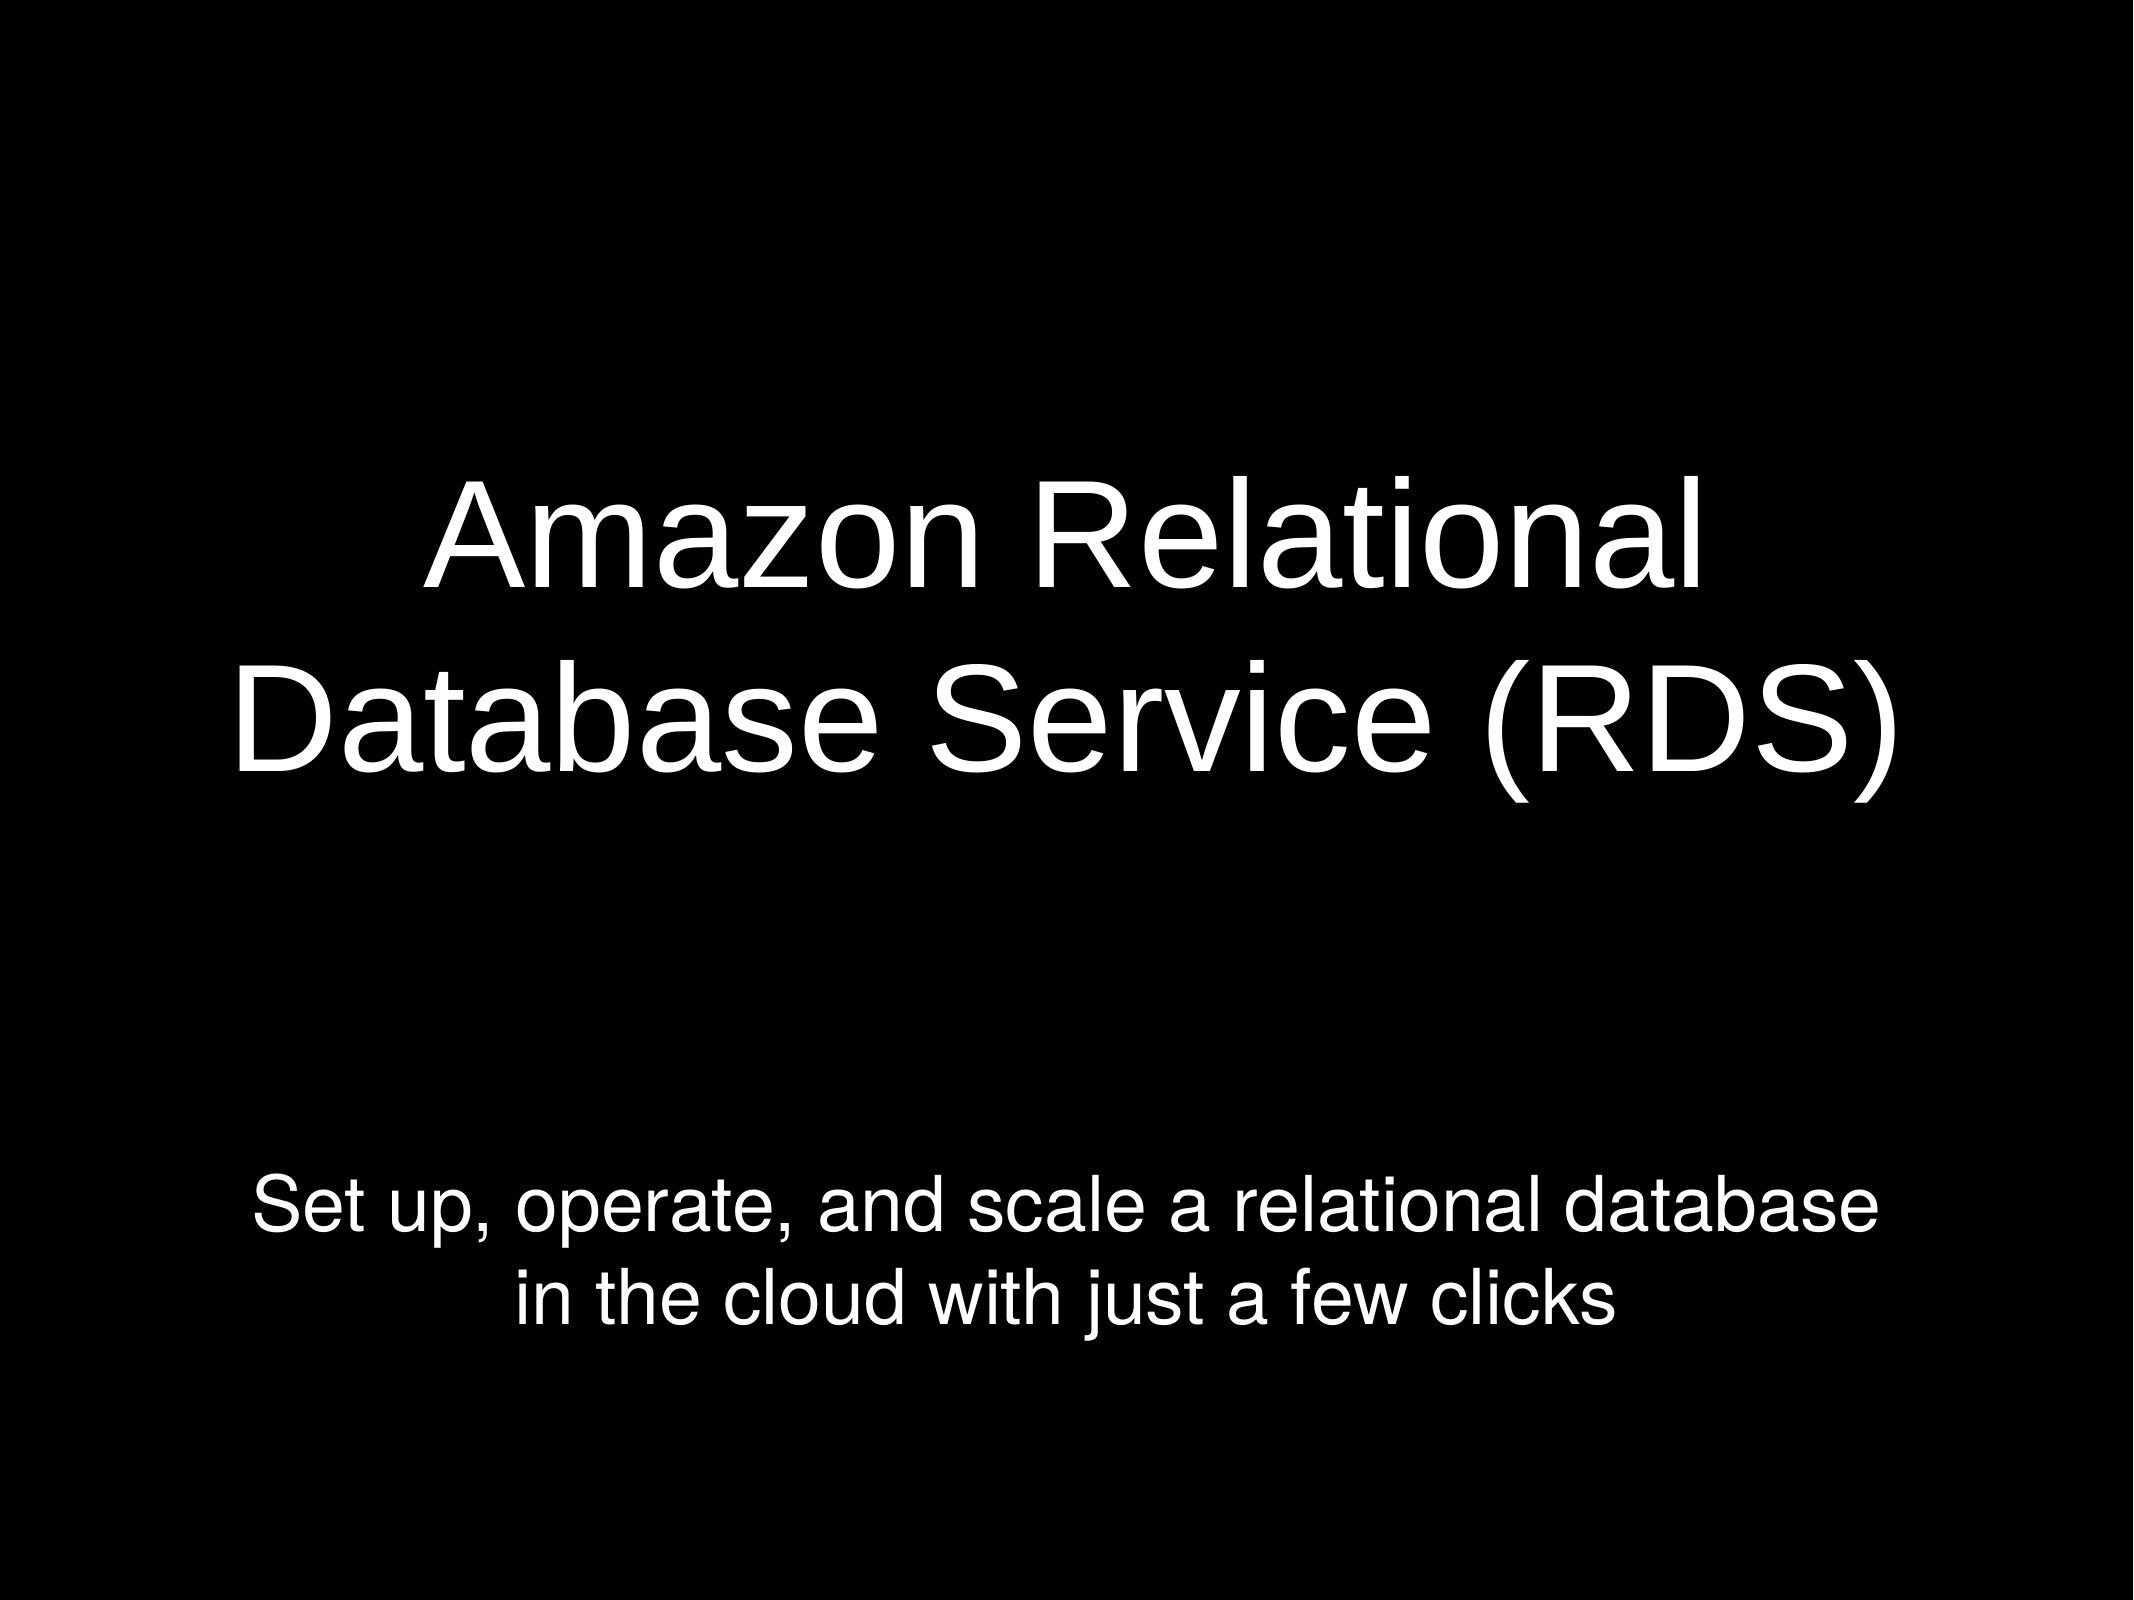

# Amazon Relational Database Service (RDS)
Set up, operate, and scale a relational database in the cloud with just a few clicks